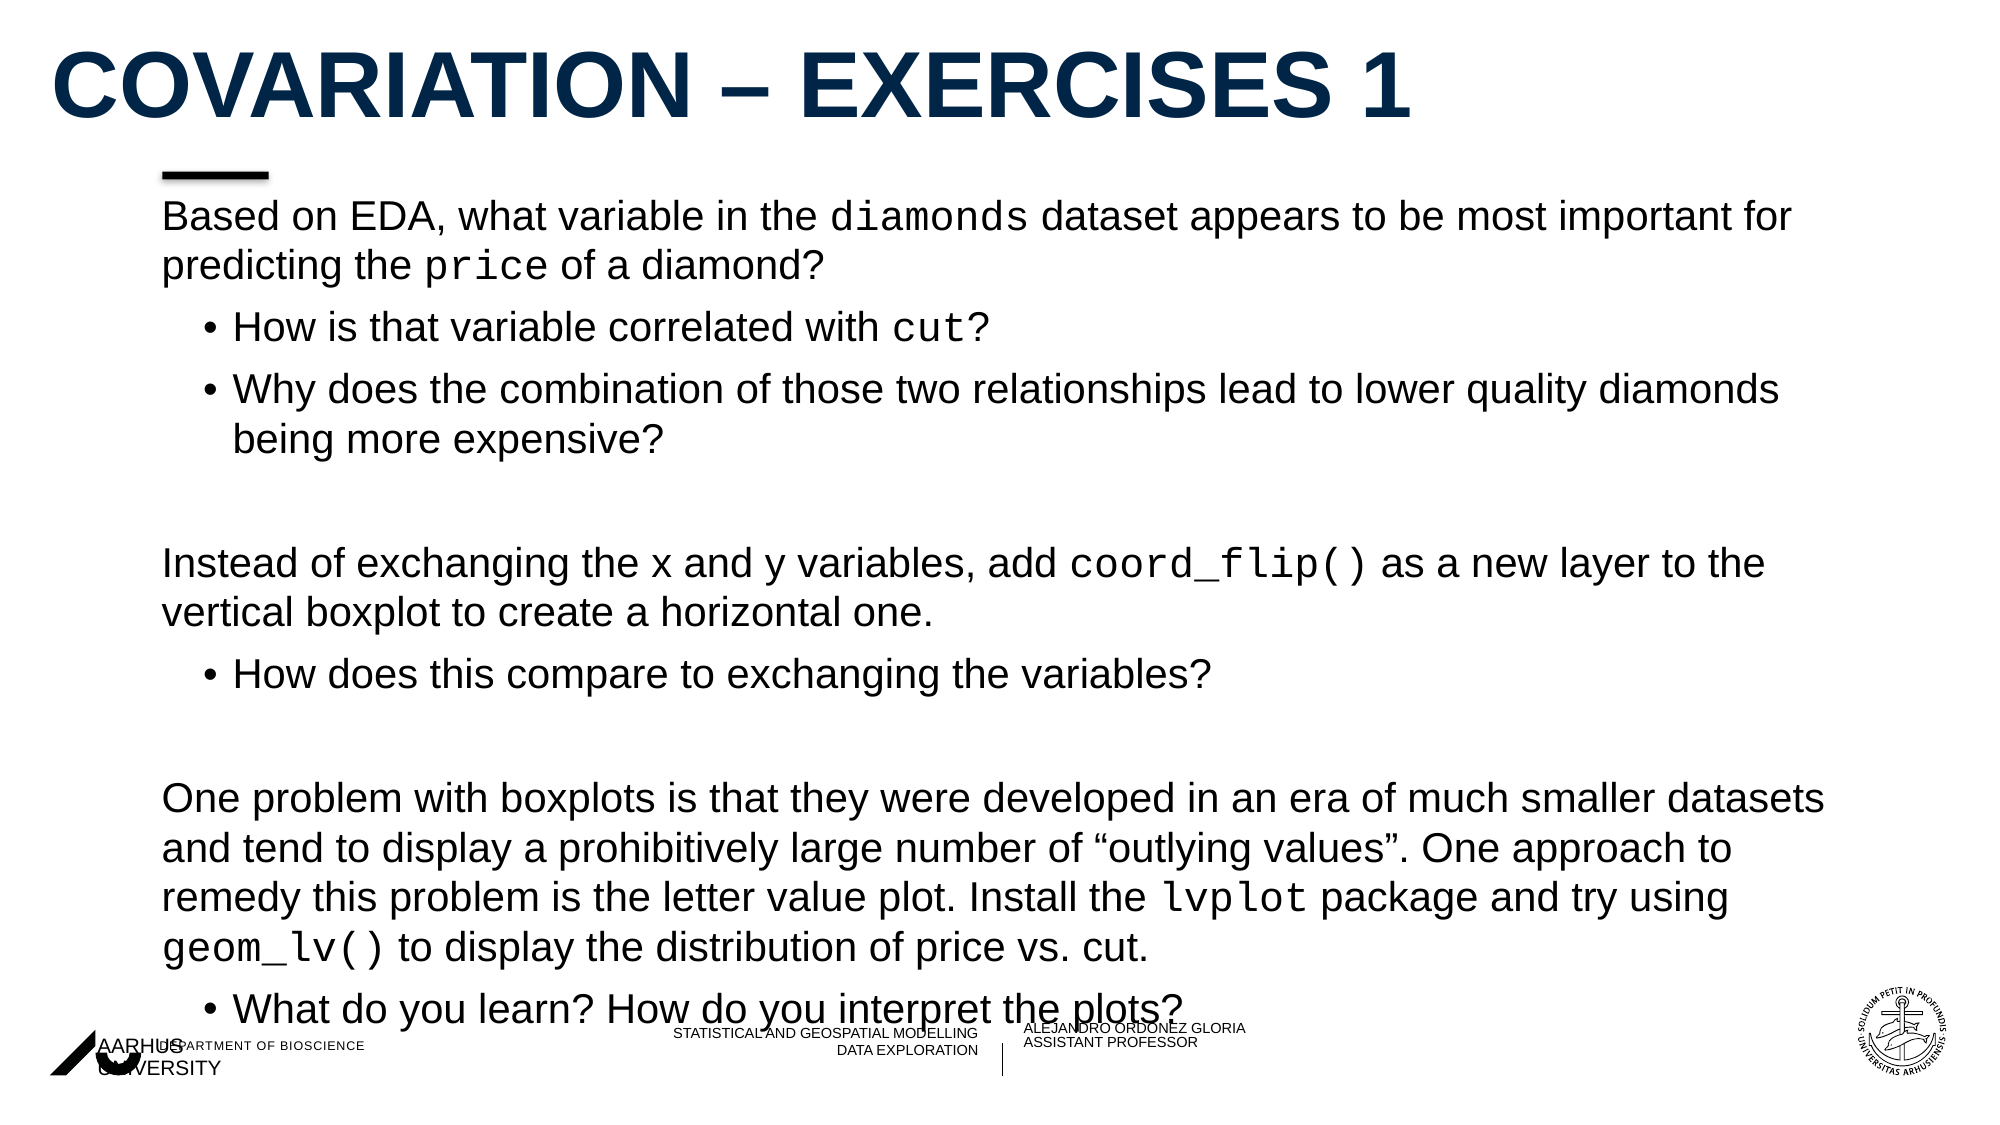

# Covariation – Exercises 1
Based on EDA, what variable in the diamonds dataset appears to be most important for predicting the price of a diamond?
How is that variable correlated with cut?
Why does the combination of those two relationships lead to lower quality diamonds being more expensive?

Instead of exchanging the x and y variables, add coord_flip() as a new layer to the vertical boxplot to create a horizontal one.
How does this compare to exchanging the variables?

One problem with boxplots is that they were developed in an era of much smaller datasets and tend to display a prohibitively large number of “outlying values”. One approach to remedy this problem is the letter value plot. Install the lvplot package and try using geom_lv() to display the distribution of price vs. cut.
What do you learn? How do you interpret the plots?
07/09/202327/08/2018